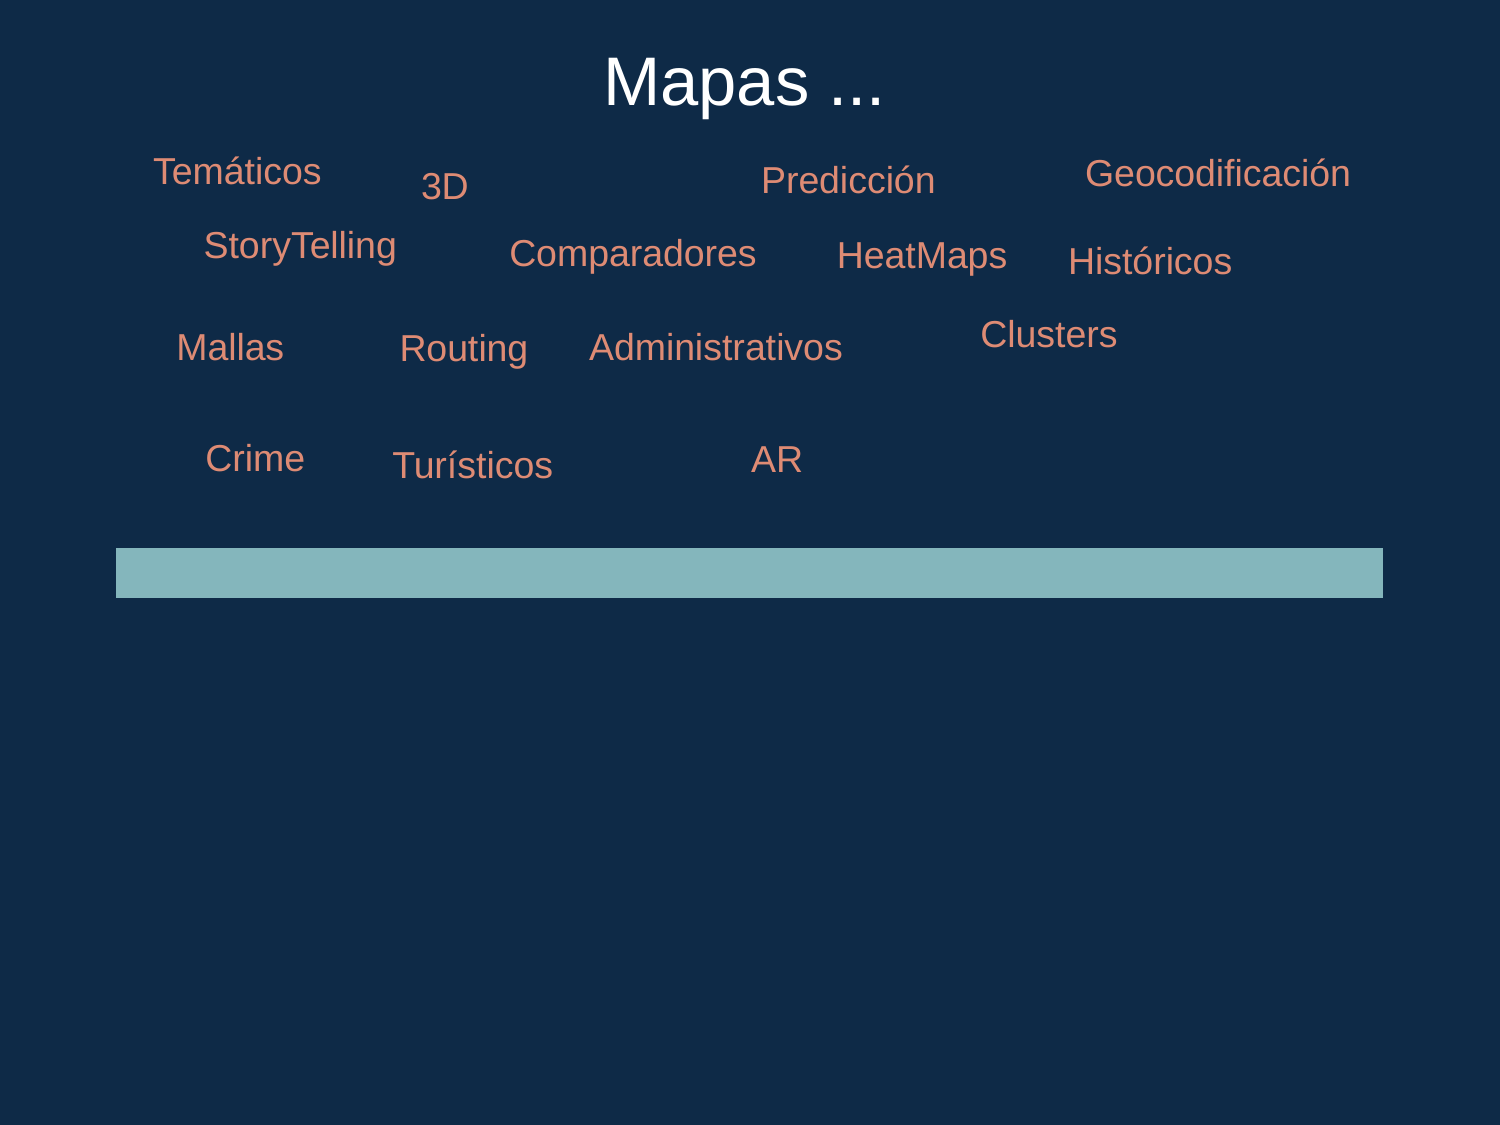

Mapas ...
Temáticos
Geocodificación
Predicción
3D
StoryTelling
Comparadores
HeatMaps
Históricos
Clusters
Mallas
Administrativos
Routing
Crime
AR
Turísticos